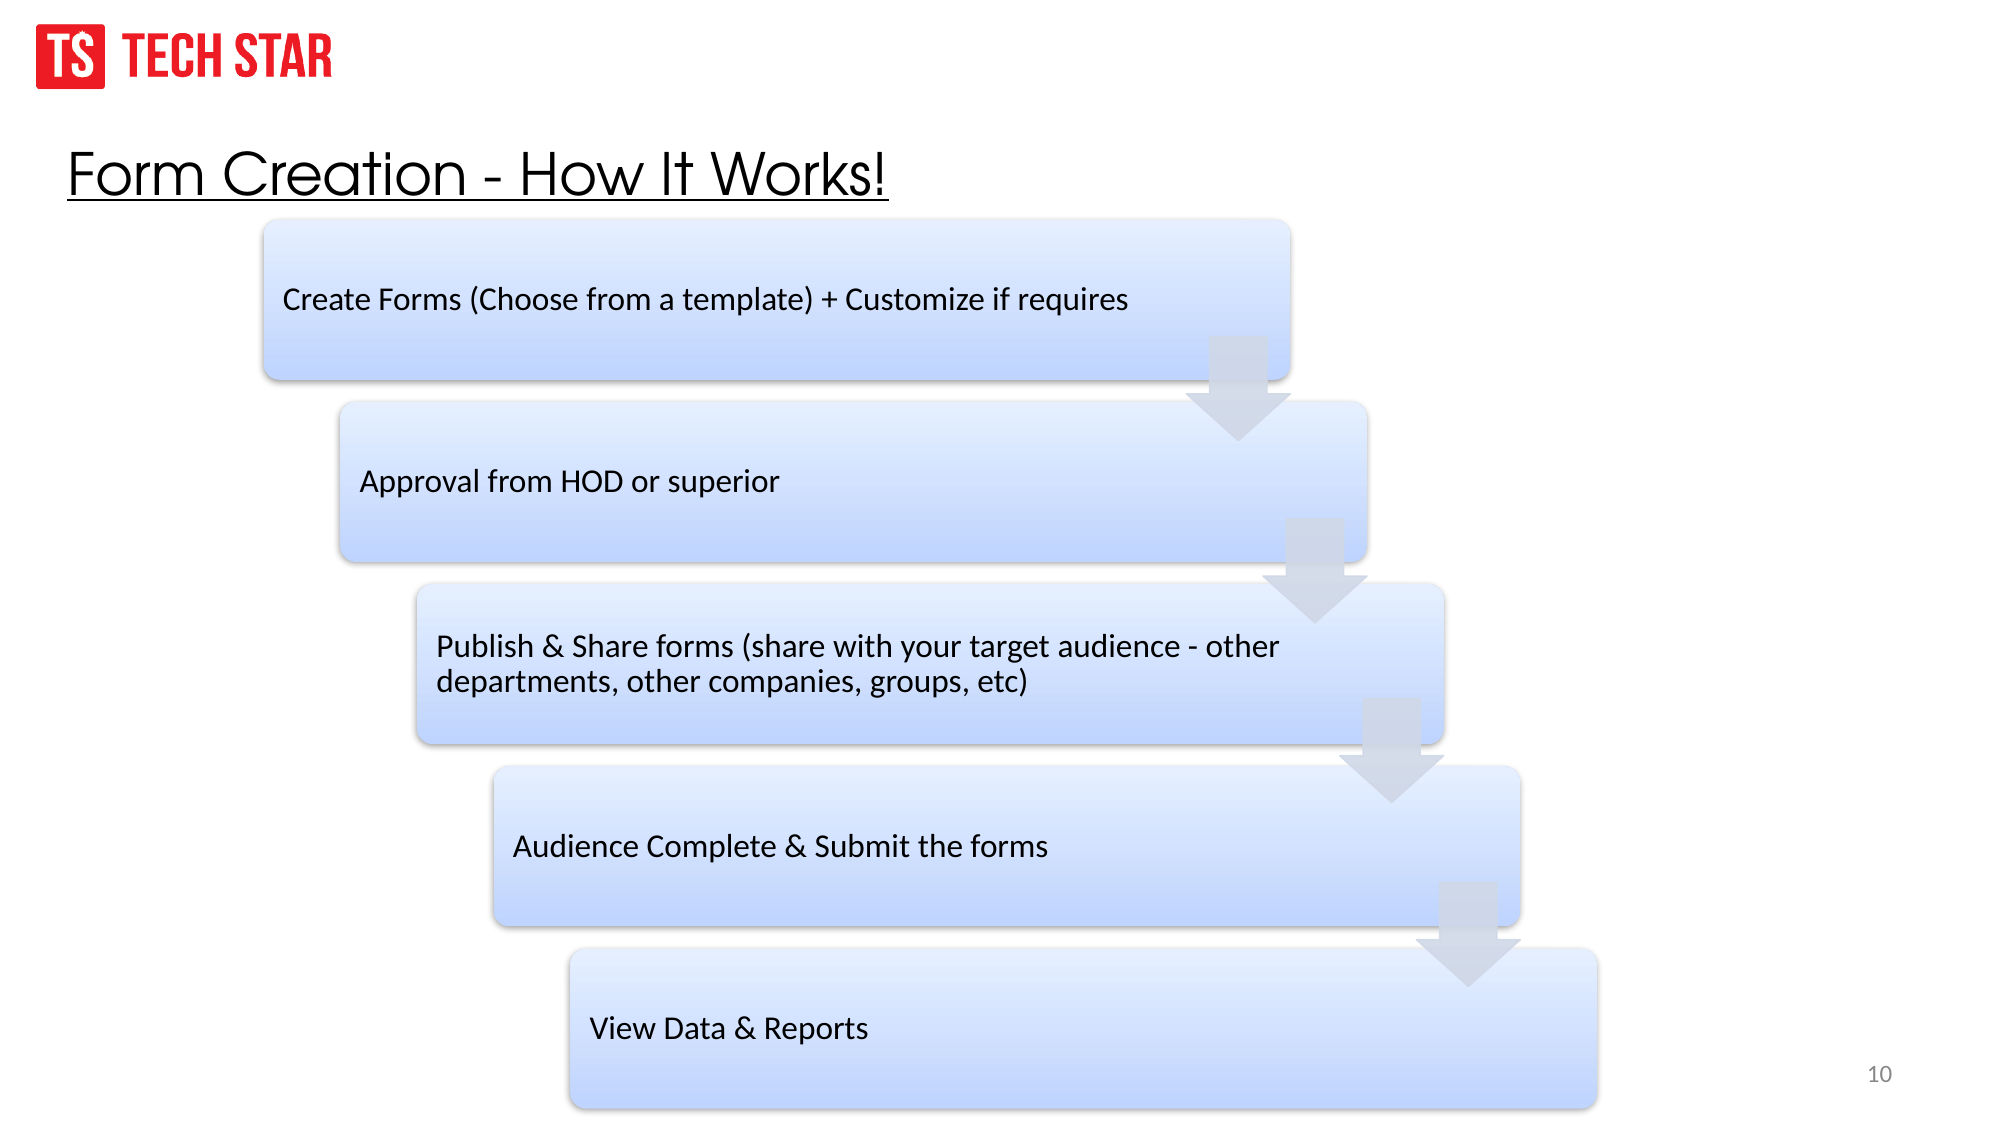

Form Creation - How It Works!
Create Forms (Choose from a template) + Customize if requires
Approval from HOD or superior
Publish & Share forms (share with your target audience - other departments, other companies, groups, etc)
Audience Complete & Submit the forms
View Data & Reports

10